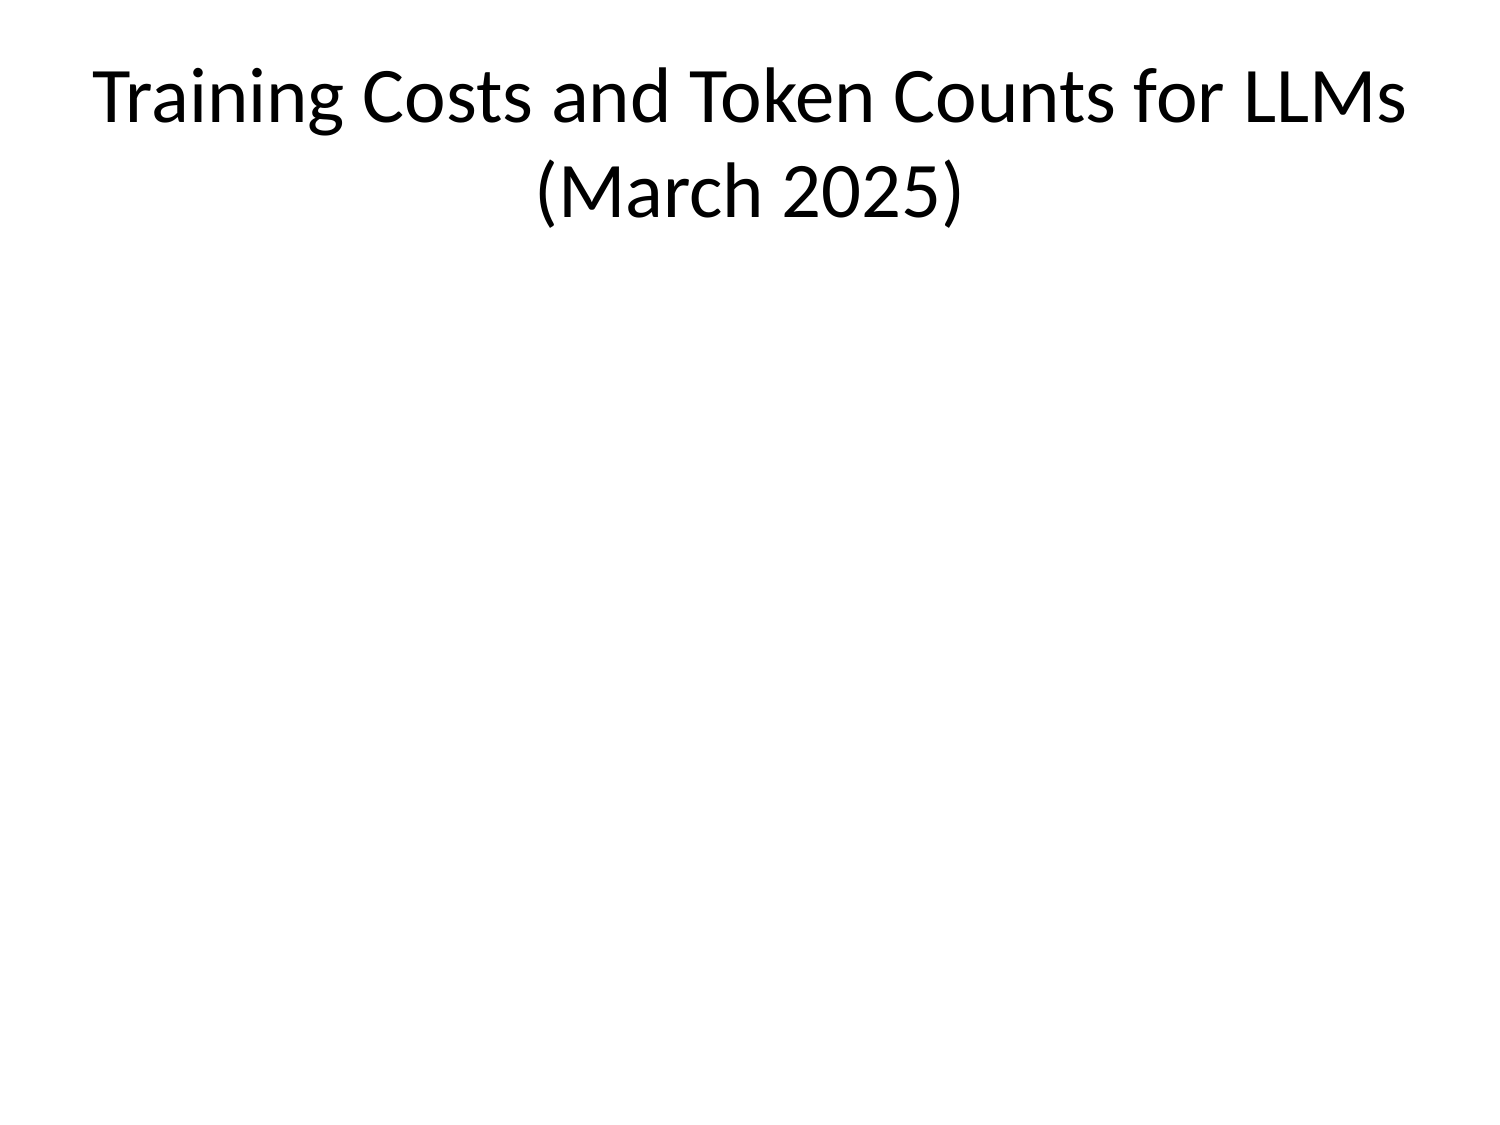

# Training Costs and Token Counts for LLMs (March 2025)